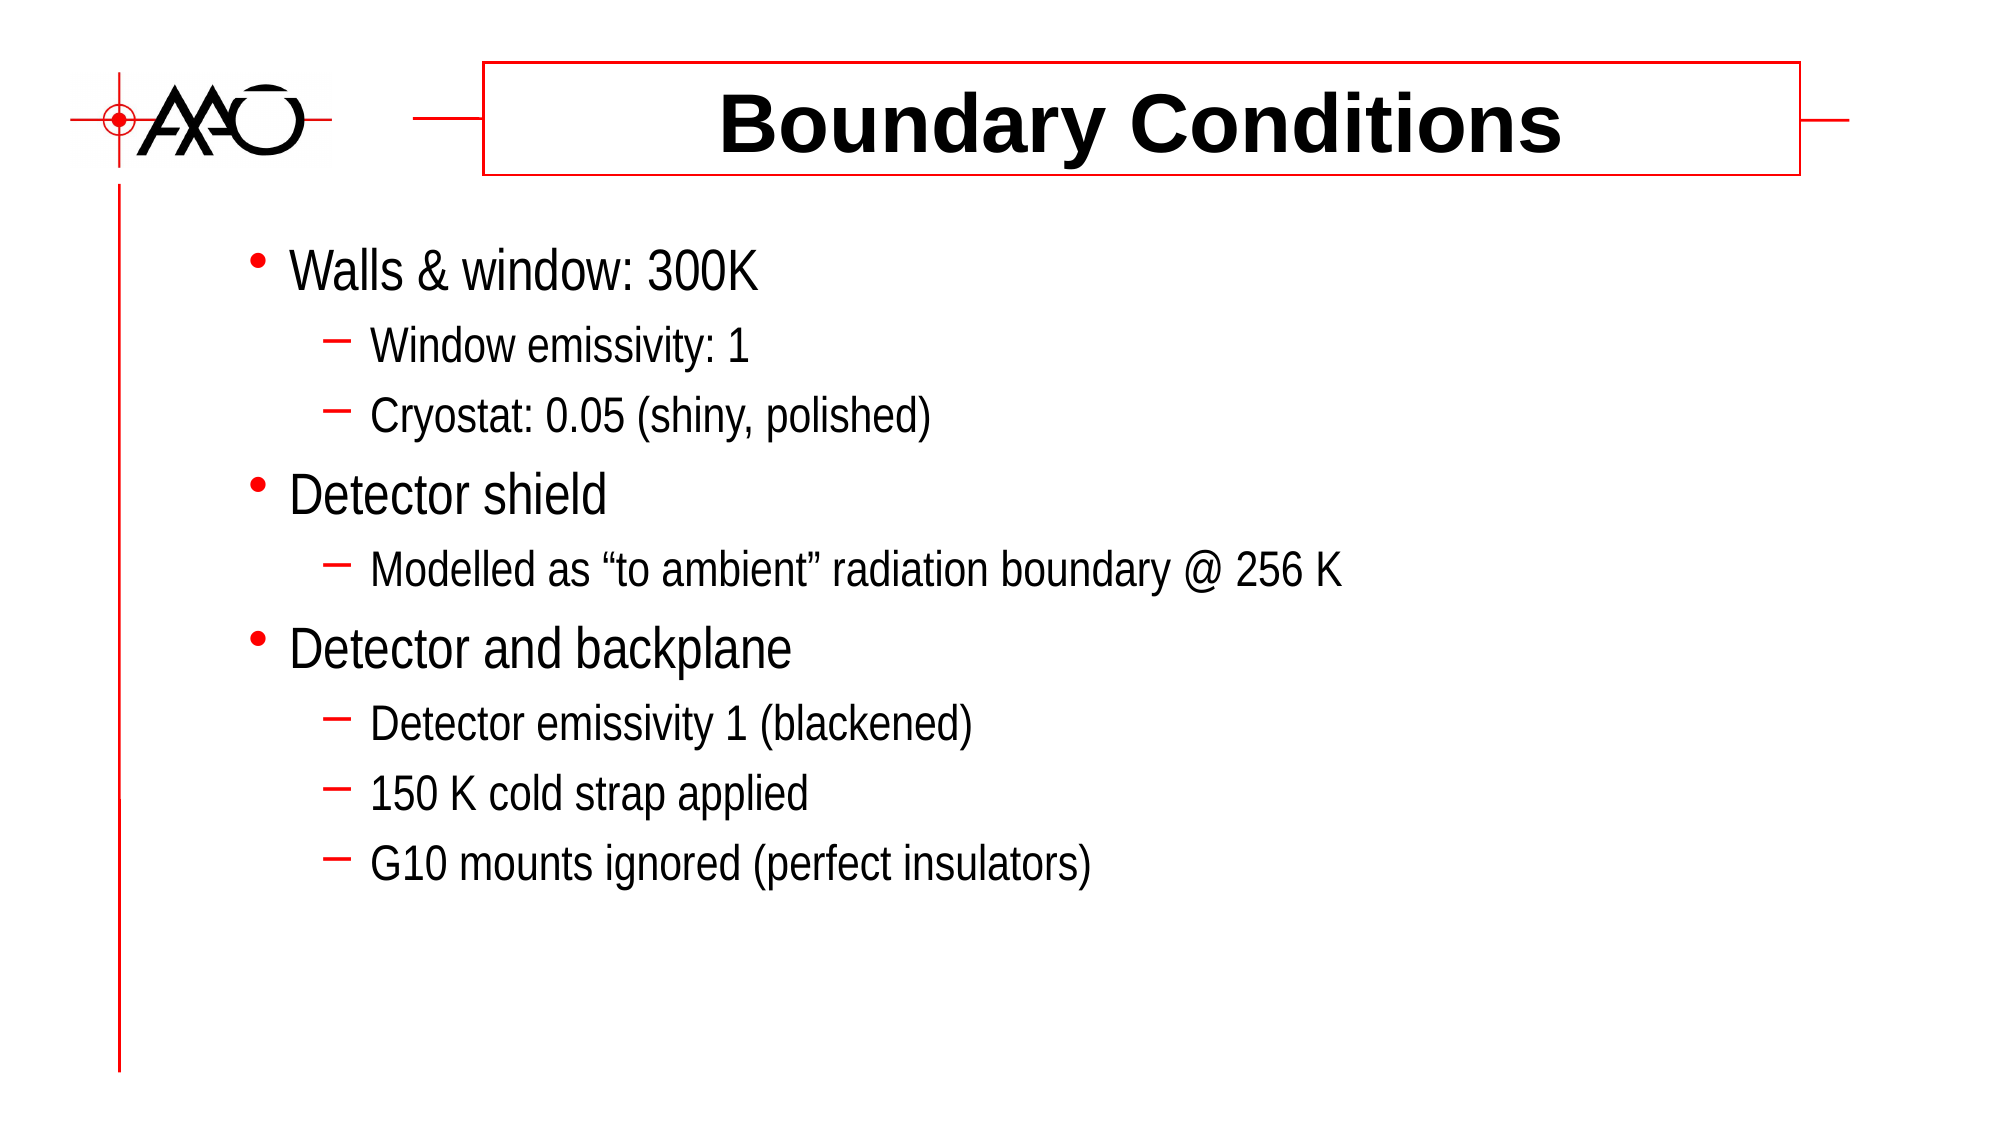

# Boundary Conditions
Walls & window: 300K
Window emissivity: 1
Cryostat: 0.05 (shiny, polished)
Detector shield
Modelled as “to ambient” radiation boundary @ 256 K
Detector and backplane
Detector emissivity 1 (blackened)
150 K cold strap applied
G10 mounts ignored (perfect insulators)